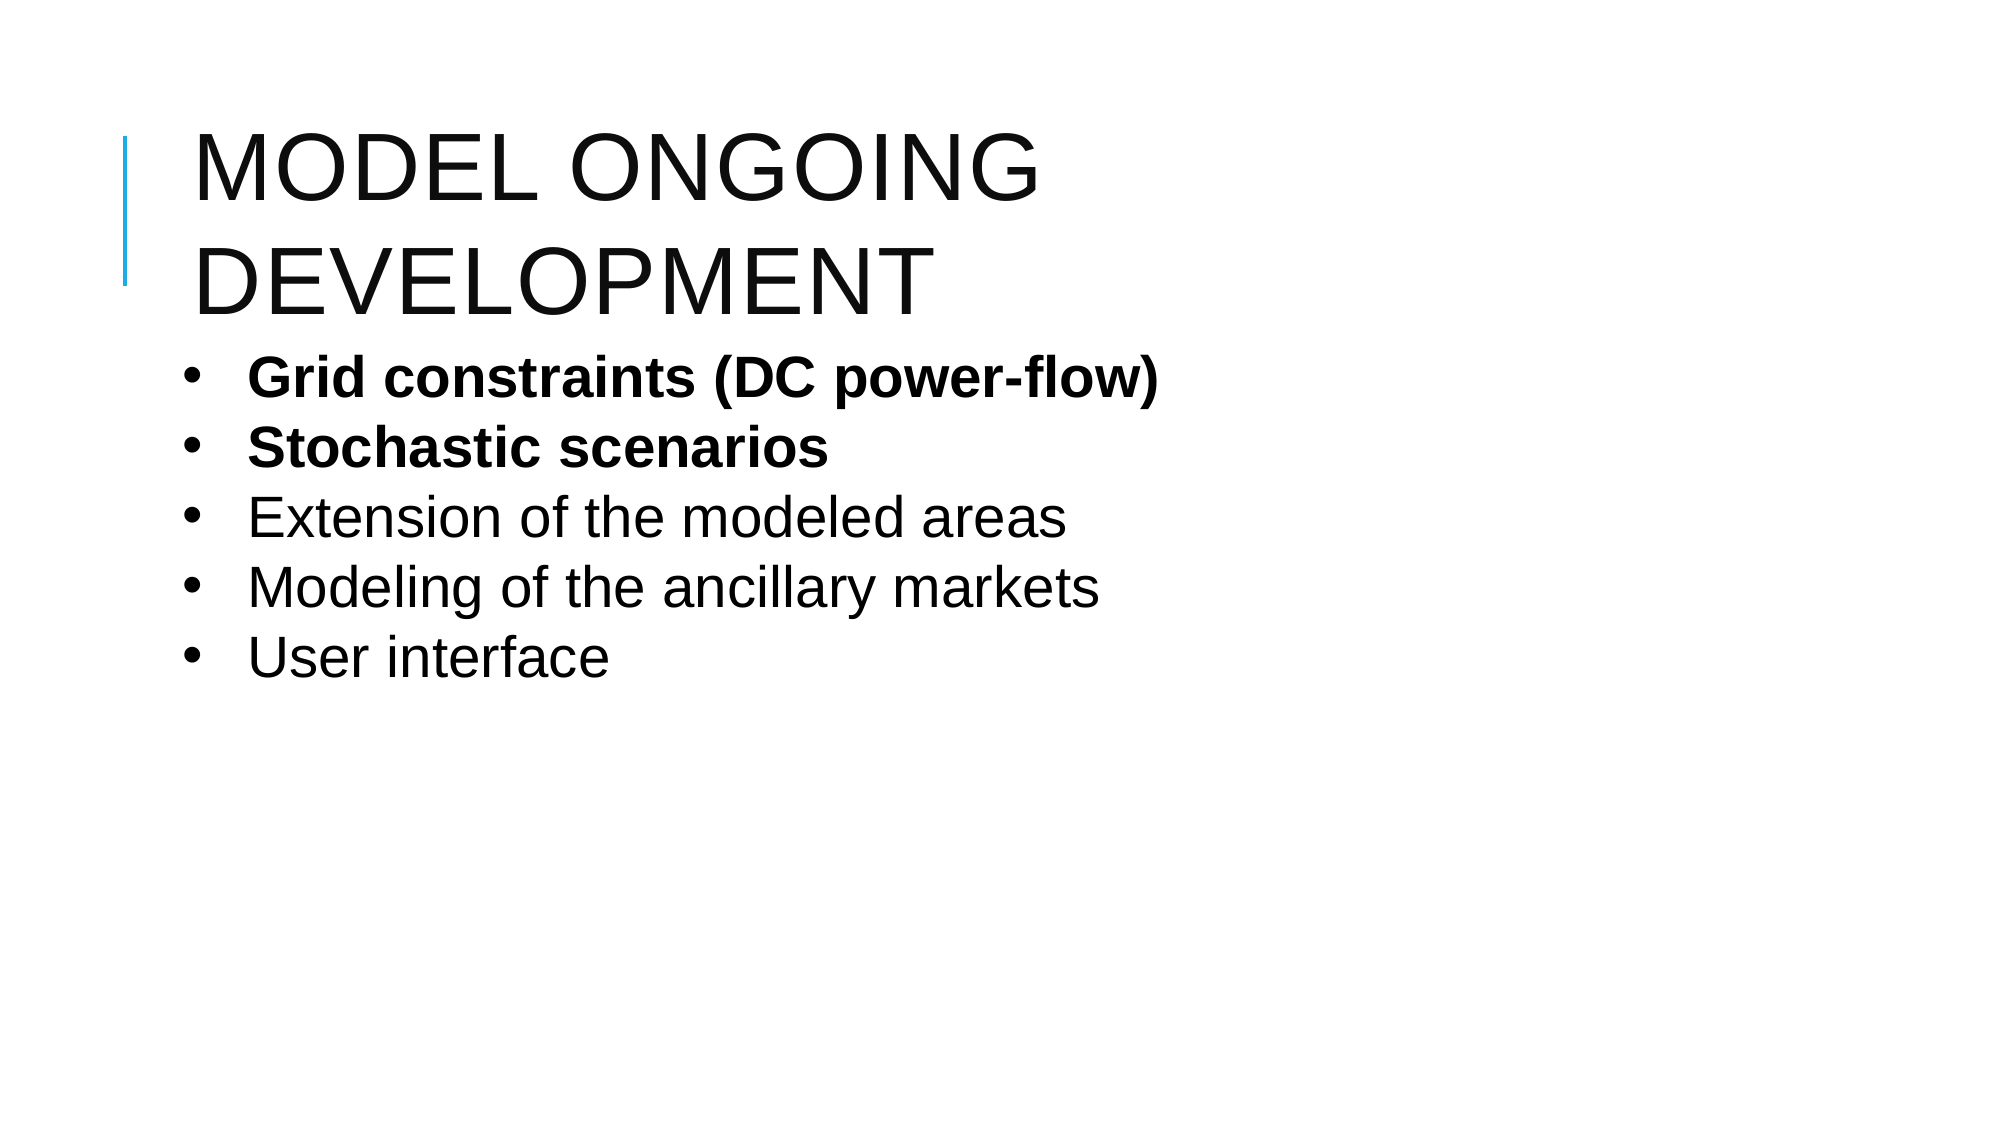

# Model ongoing development

Grid constraints (DC power-flow)
Stochastic scenarios
Extension of the modeled areas
Modeling of the ancillary markets
User interface